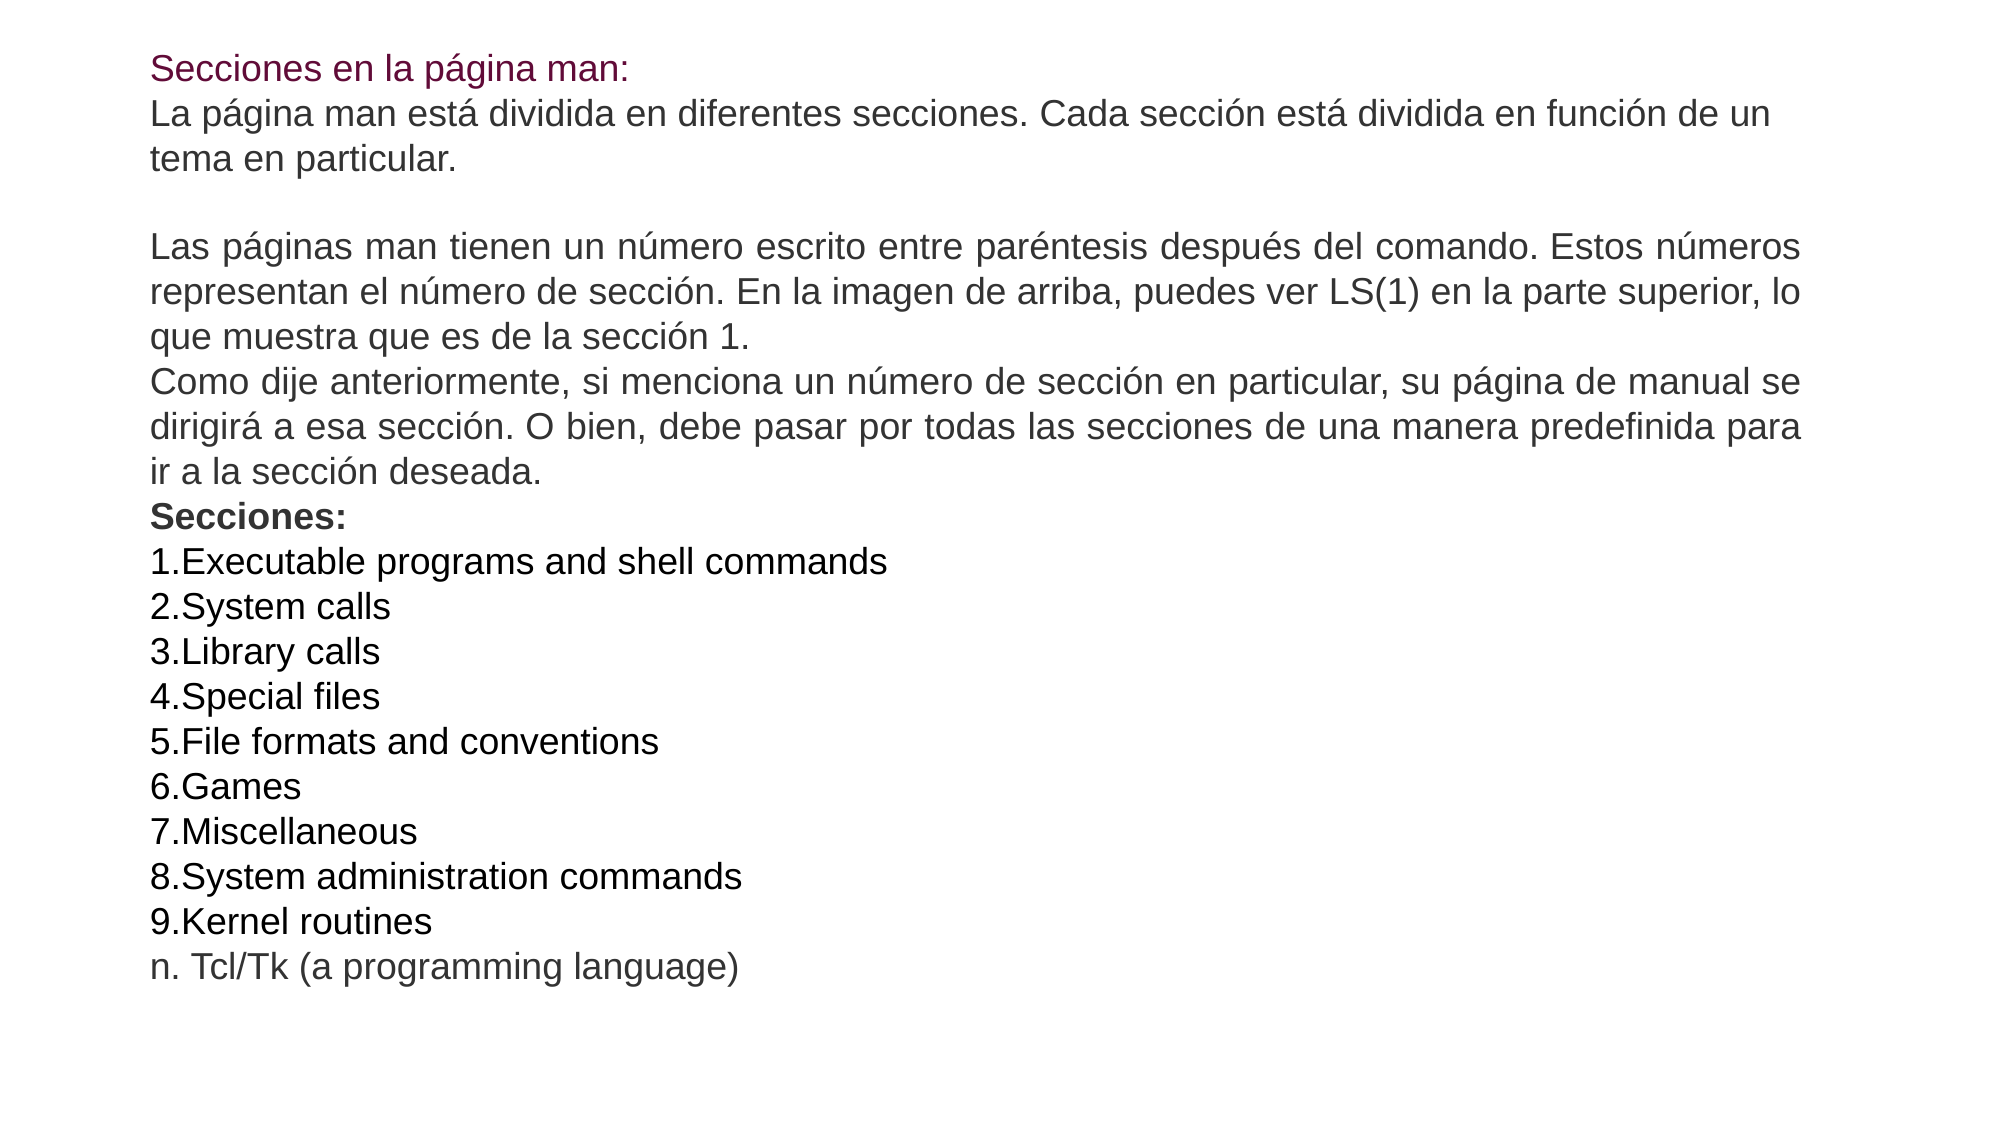

Secciones en la página man:
La página man está dividida en diferentes secciones. Cada sección está dividida en función de un tema en particular.
Las páginas man tienen un número escrito entre paréntesis después del comando. Estos números representan el número de sección. En la imagen de arriba, puedes ver LS(1) en la parte superior, lo que muestra que es de la sección 1.
Como dije anteriormente, si menciona un número de sección en particular, su página de manual se dirigirá a esa sección. O bien, debe pasar por todas las secciones de una manera predefinida para ir a la sección deseada.
Secciones:
Executable programs and shell commands
System calls
Library calls
Special files
File formats and conventions
Games
Miscellaneous
System administration commands
Kernel routines
n. Tcl/Tk (a programming language)